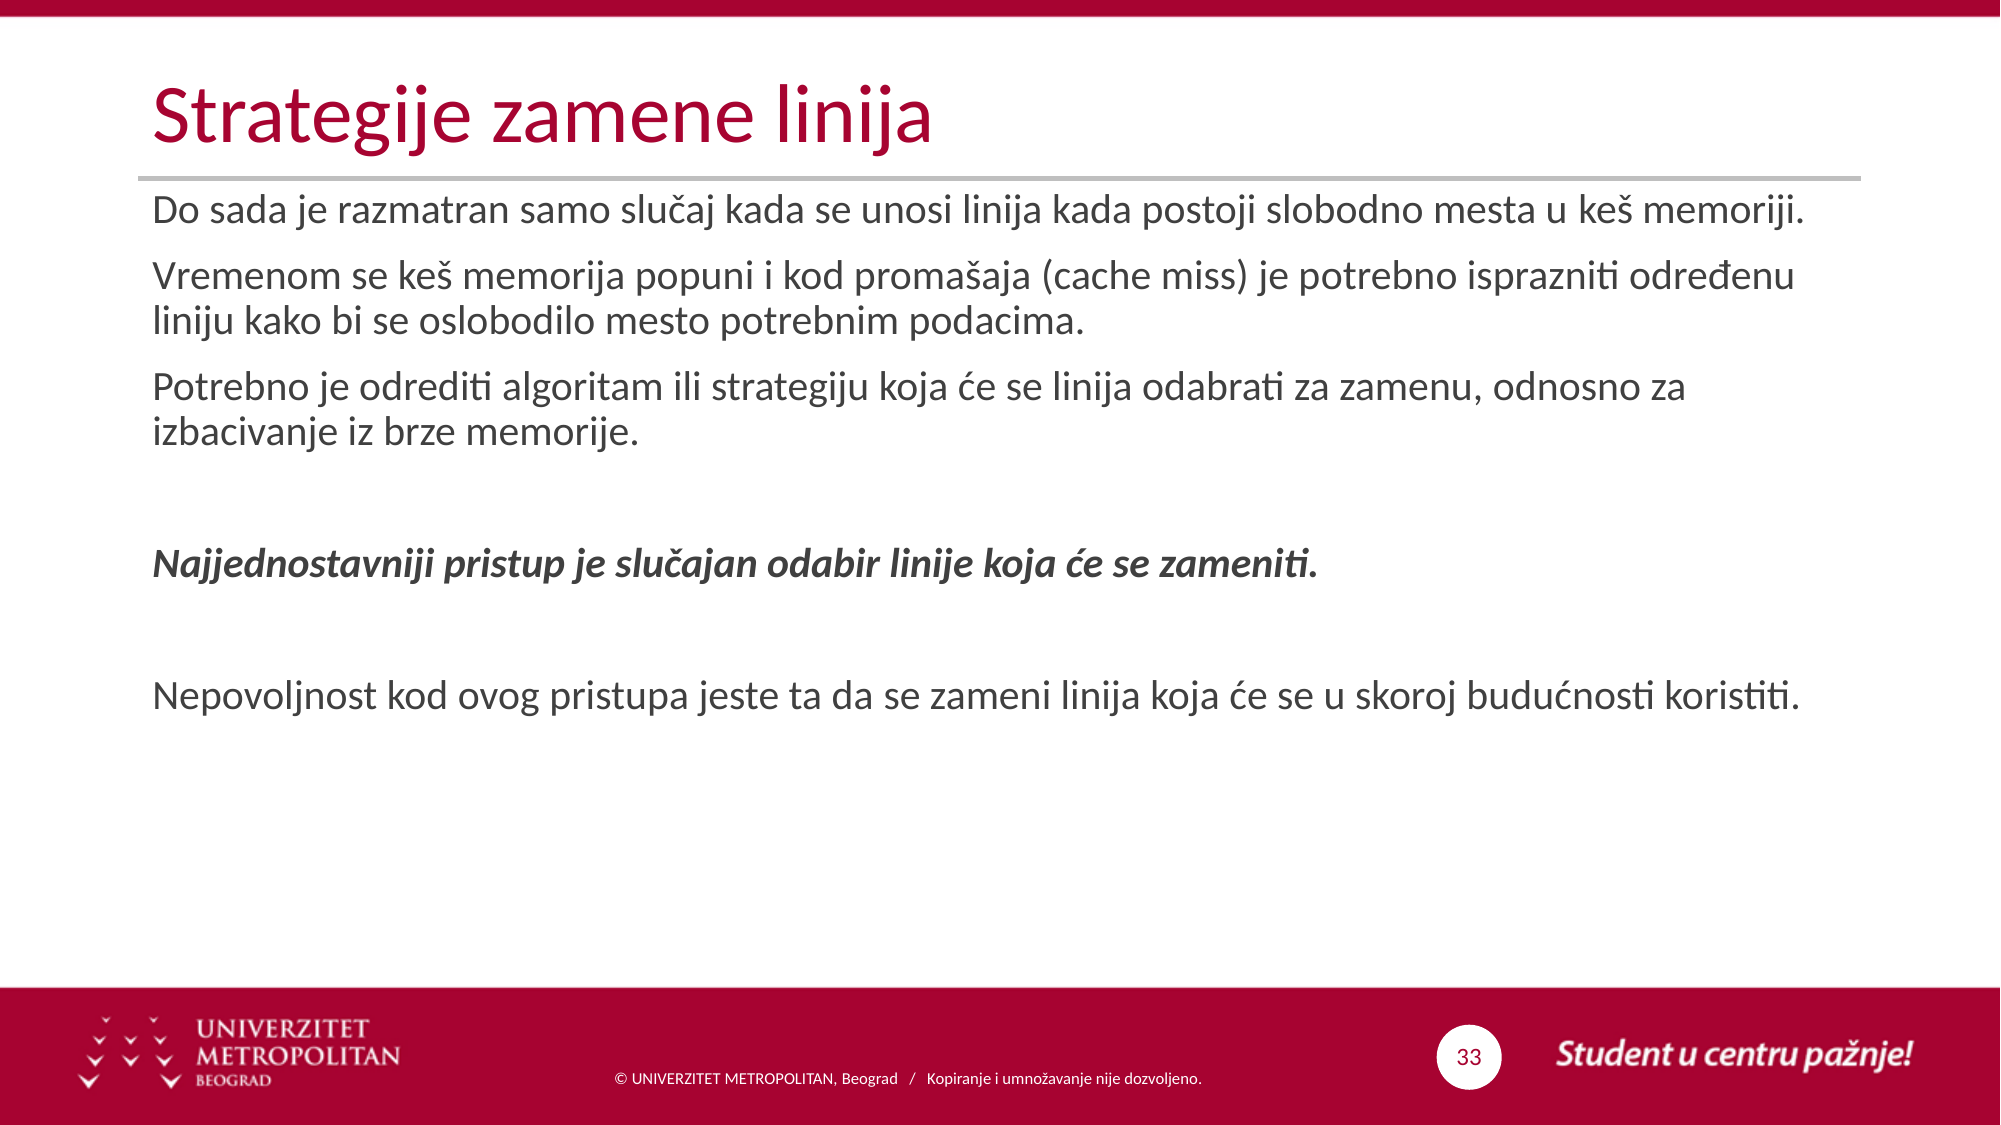

# Strategije zamene linija
Do sada je razmatran samo slučaj kada se unosi linija kada postoji slobodno mesta u keš memoriji.
Vremenom se keš memorija popuni i kod promašaja (cache miss) je potrebno isprazniti određenu liniju kako bi se oslobodilo mesto potrebnim podacima.
Potrebno je odrediti algoritam ili strategiju koja će se linija odabrati za zamenu, odnosno za izbacivanje iz brze memorije.

Najjednostavniji pristup je slučajan odabir linije koja će se zameniti.

Nepovoljnost kod ovog pristupa jeste ta da se zameni linija koja će se u skoroj budućnosti koristiti.